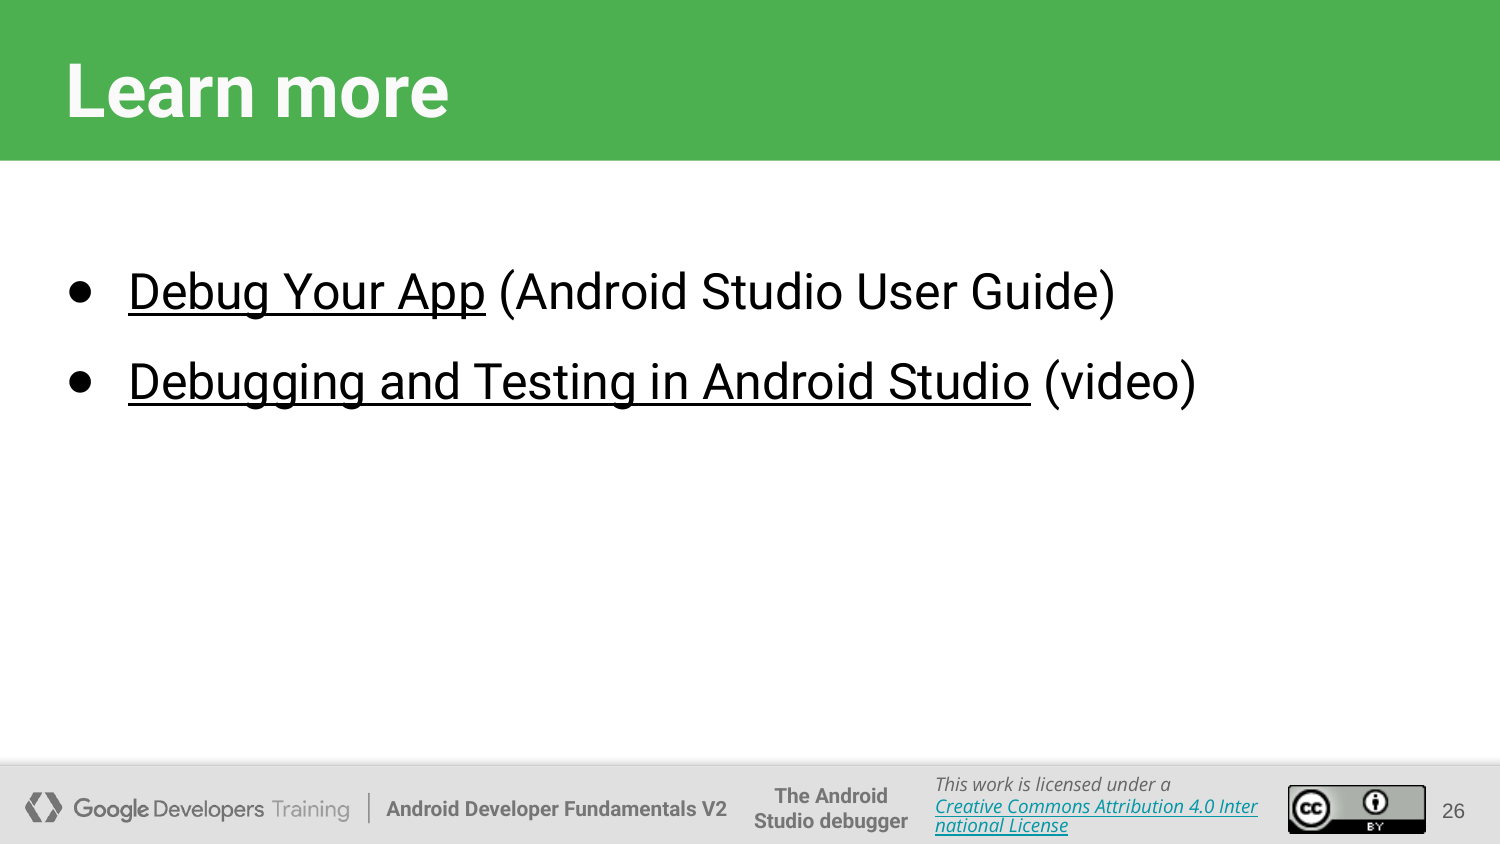

Learn more

Debug Your App (Android Studio User Guide)
Debugging and Testing in Android Studio (video)
26